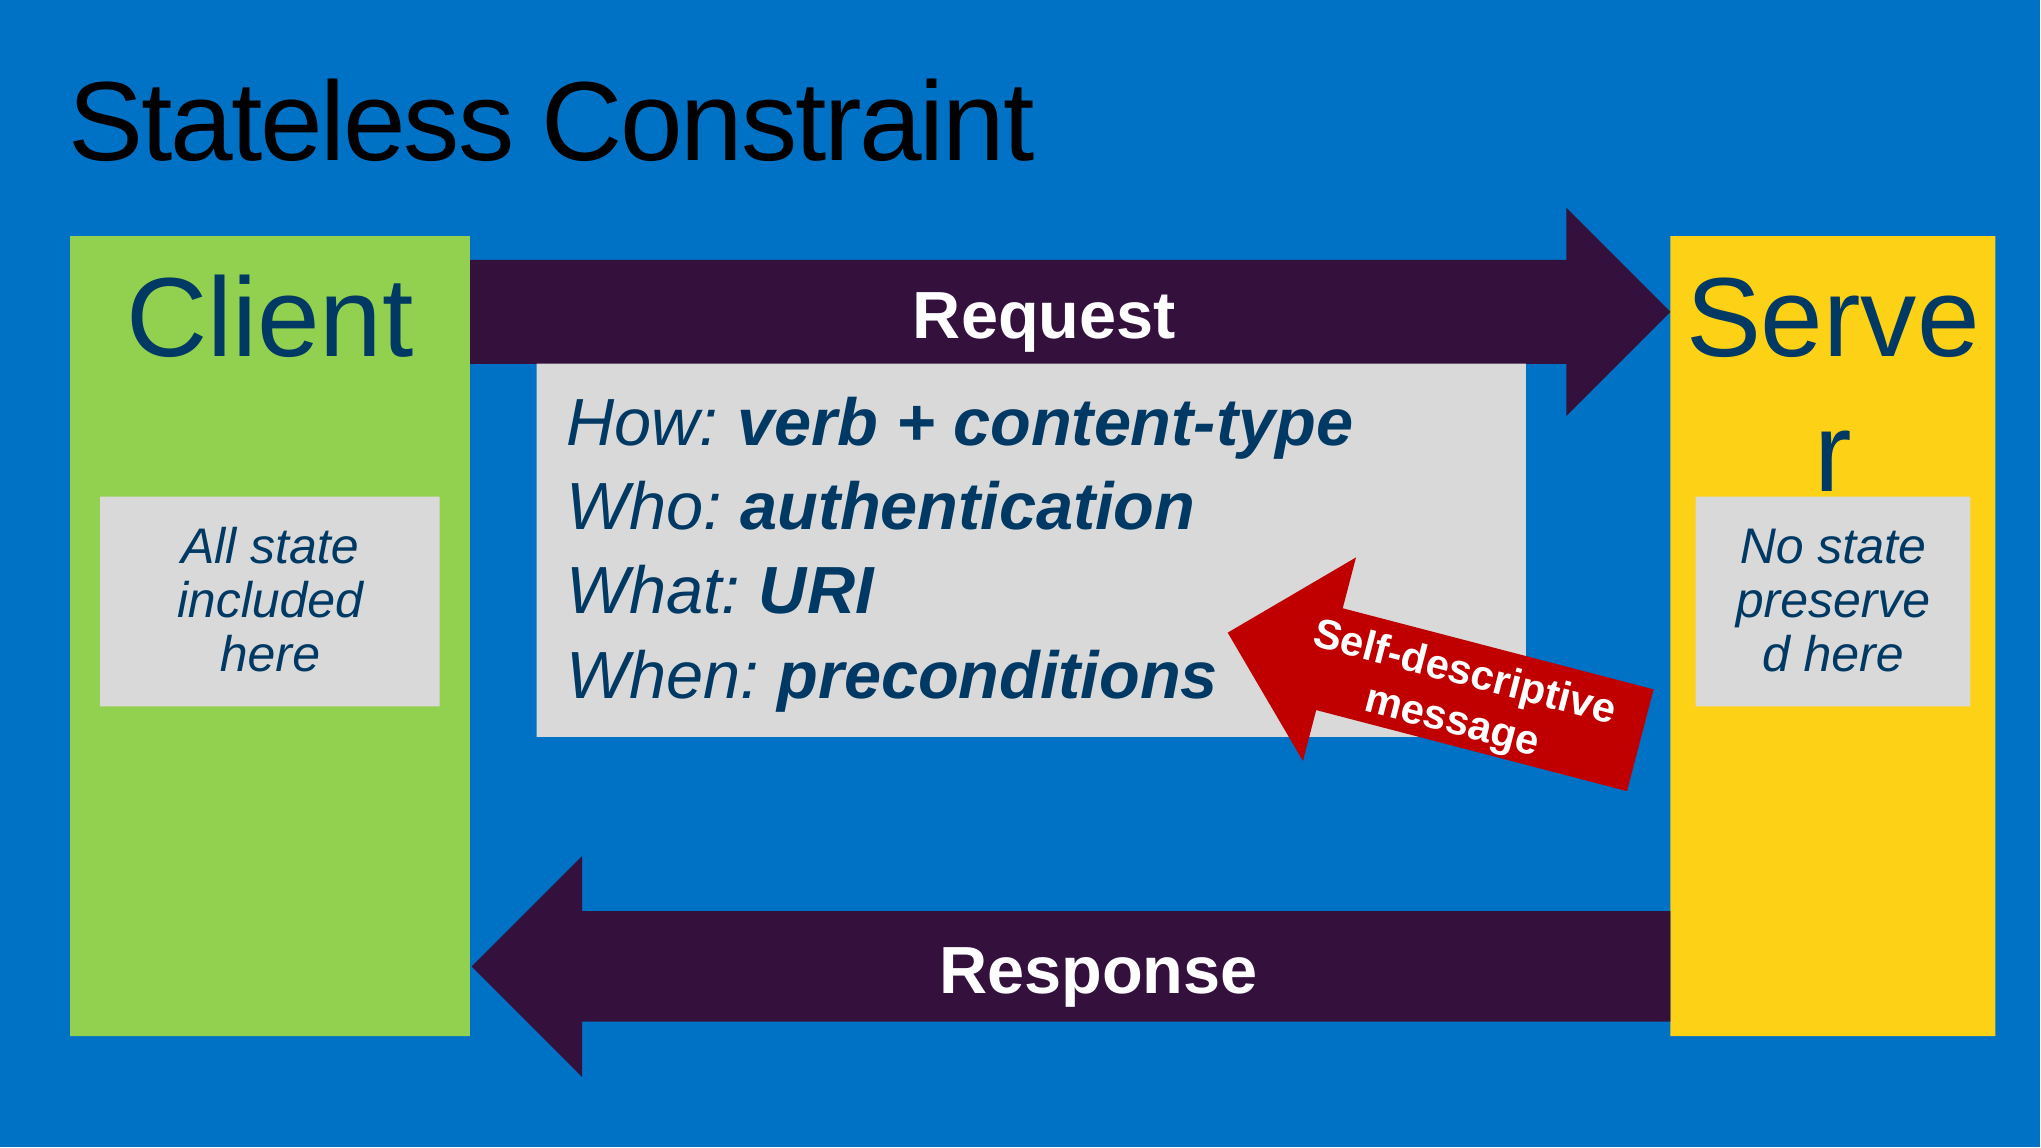

# Stateless Constraint
Request
Client
Server
How: verb + content-type
Who: authentication
What: URI
When: preconditions
All state included here
No state preserved here
Self-descriptive message
Response